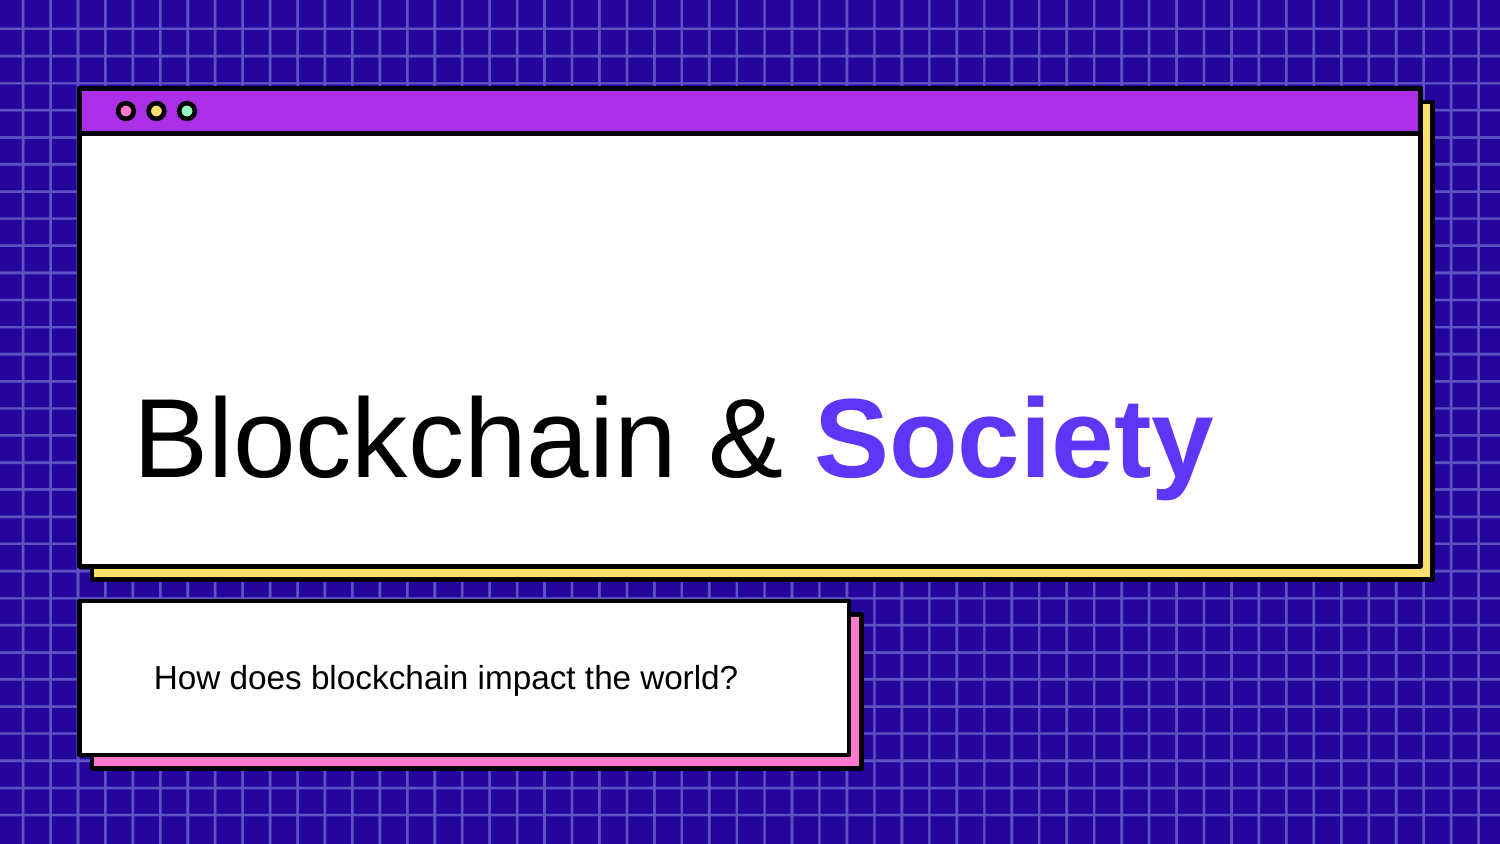

# Blockchain & Society
How does blockchain impact the world?